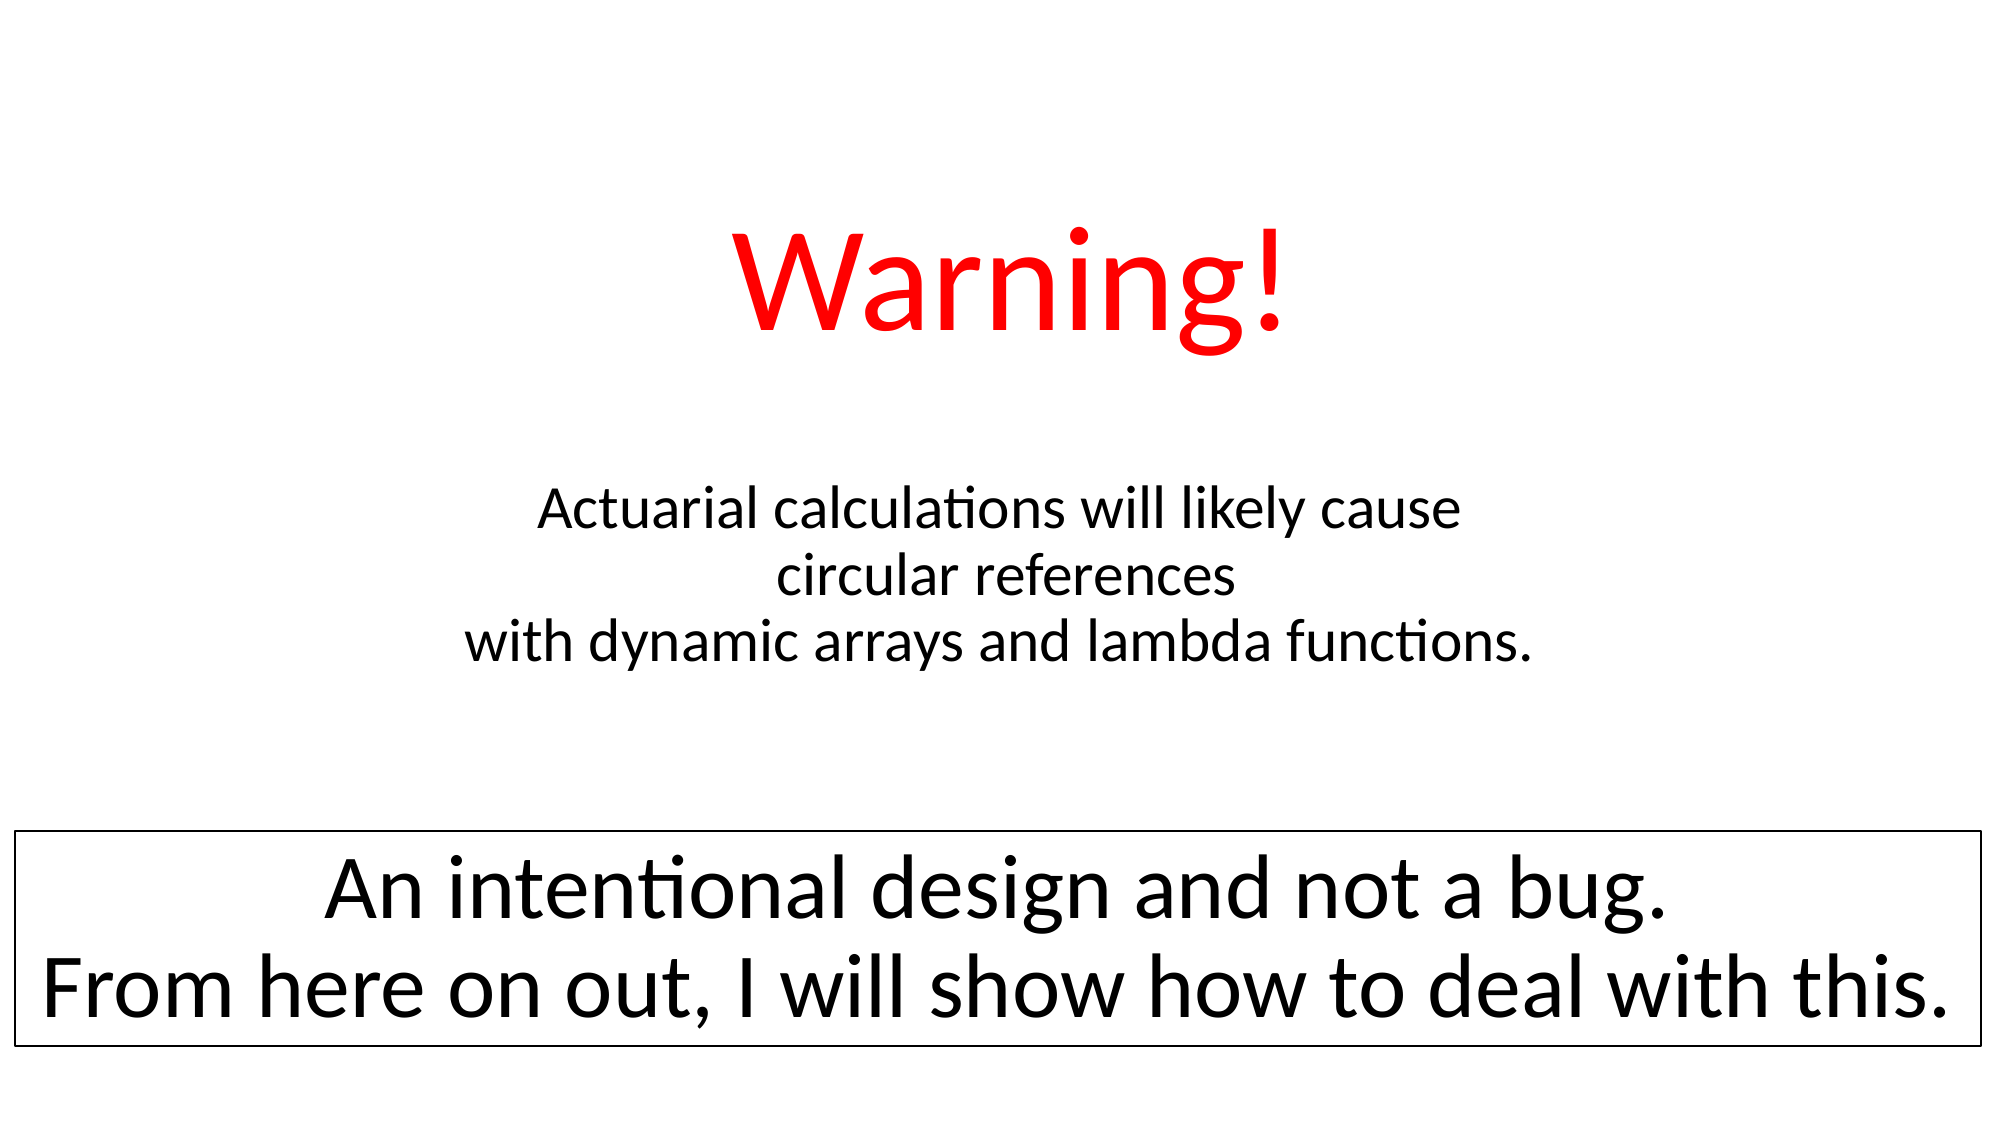

Warning!
# Actuarial calculations will likely cause circular references with dynamic arrays and lambda functions.
An intentional design and not a bug.
From here on out, I will show how to deal with this.